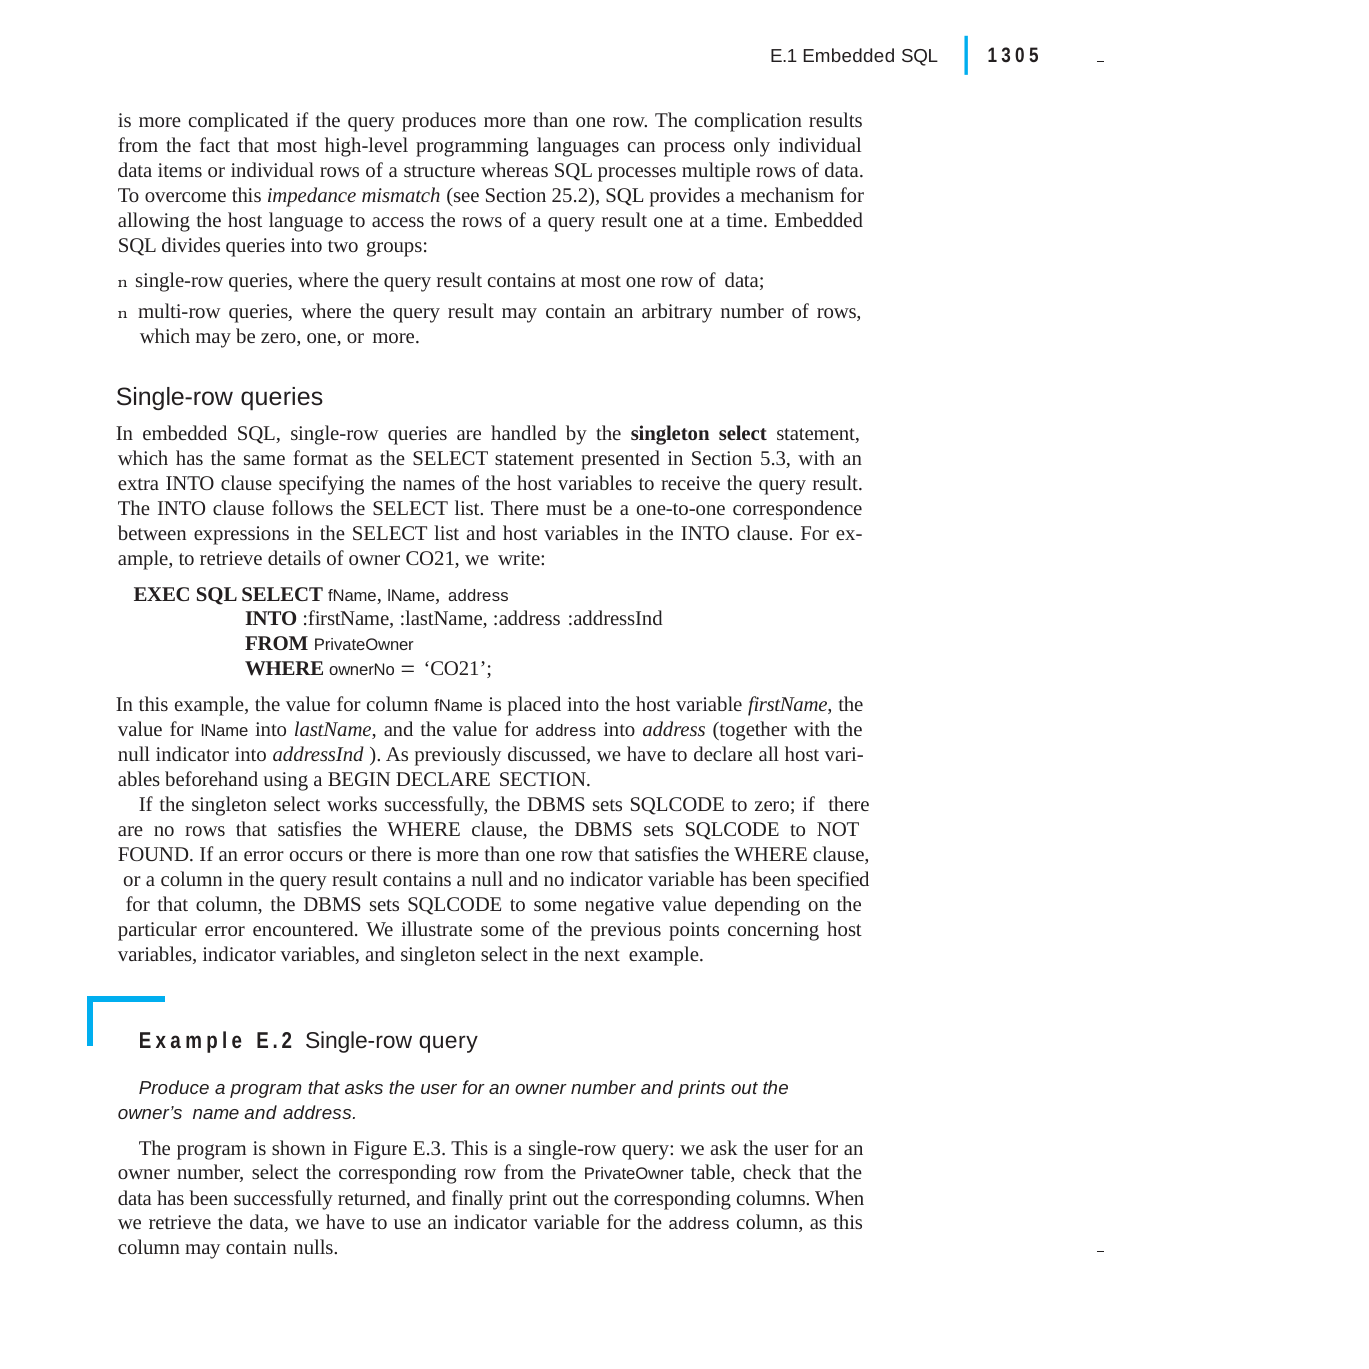

|
1305
E.1 Embedded SQL

is more complicated if the query produces more than one row. The complication results  from the fact that most high-level programming languages can process only individual  data items or individual rows of a structure whereas SQL processes multiple rows of data.  To overcome this impedance mismatch (see Section 25.2), SQL provides a mechanism for  allowing the host language to access the rows of a query result one at a time. Embedded  SQL divides queries into two groups:
n single-row queries, where the query result contains at most one row of data;
n multi-row queries, where the query result may contain an arbitrary number of rows,  which may be zero, one, or more.

Single-row queries
In embedded SQL, single-row queries are handled by the singleton select statement,  which has the same format as the SELECT statement presented in Section 5.3, with an  extra INTO clause specifying the names of the host variables to receive the query result.  The INTO clause follows the SELECT list. There must be a one-to-one correspondence  between expressions in the SELECT list and host variables in the INTO clause. For ex-  ample, to retrieve details of owner CO21, we write:
EXEC SQL SELECT fName, lName, address
INTO :firstName, :lastName, :address :addressInd
FROM PrivateOwner
WHERE ownerNo = ‘CO21’;
In this example, the value for column fName is placed into the host variable firstName, the  value for lName into lastName, and the value for address into address (together with the  null indicator into addressInd ). As previously discussed, we have to declare all host vari-  ables beforehand using a BEGIN DECLARE SECTION.
If the singleton select works successfully, the DBMS sets SQLCODE to zero; if  there are no rows that satisfies the WHERE clause, the DBMS sets SQLCODE to NOT  FOUND. If an error occurs or there is more than one row that satisfies the WHERE clause,  or a column in the query result contains a null and no indicator variable has been specified  for that column, the DBMS sets SQLCODE to some negative value depending on the  particular error encountered. We illustrate some of the previous points concerning host  variables, indicator variables, and singleton select in the next example.

Example E.2 Single-row query
Produce a program that asks the user for an owner number and prints out the owner’s  name and address.
The program is shown in Figure E.3. This is a single-row query: we ask the user for an  owner number, select the corresponding row from the PrivateOwner table, check that the  data has been successfully returned, and finally print out the corresponding columns. When  we retrieve the data, we have to use an indicator variable for the address column, as this  column may contain nulls.